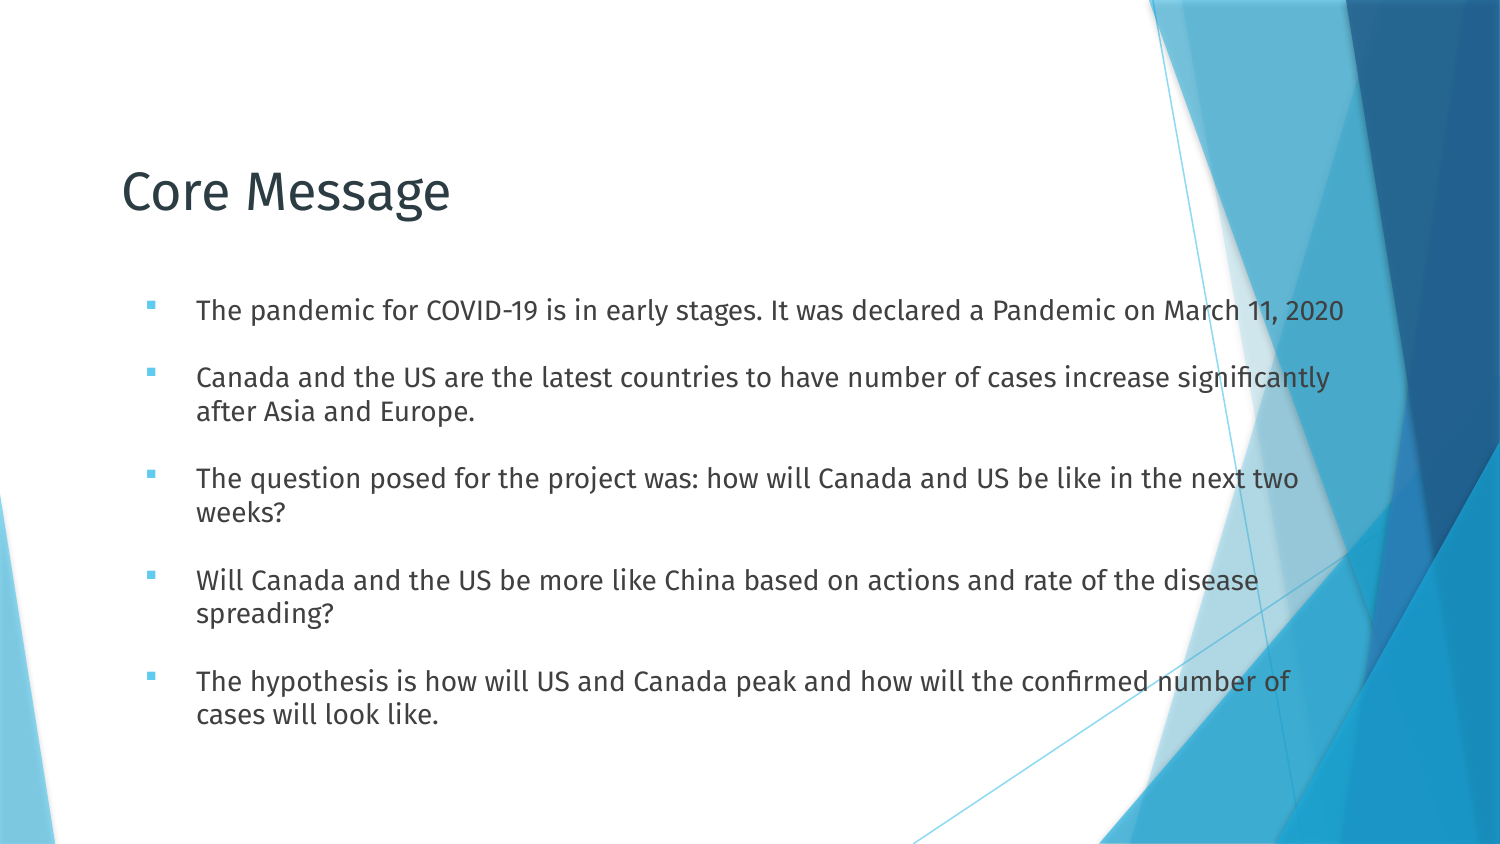

# Core Message
The pandemic for COVID-19 is in early stages. It was declared a Pandemic on March 11, 2020

Canada and the US are the latest countries to have number of cases increase significantly after Asia and Europe.

The question posed for the project was: how will Canada and US be like in the next two weeks?

Will Canada and the US be more like China based on actions and rate of the disease spreading?

The hypothesis is how will US and Canada peak and how will the confirmed number of cases will look like.